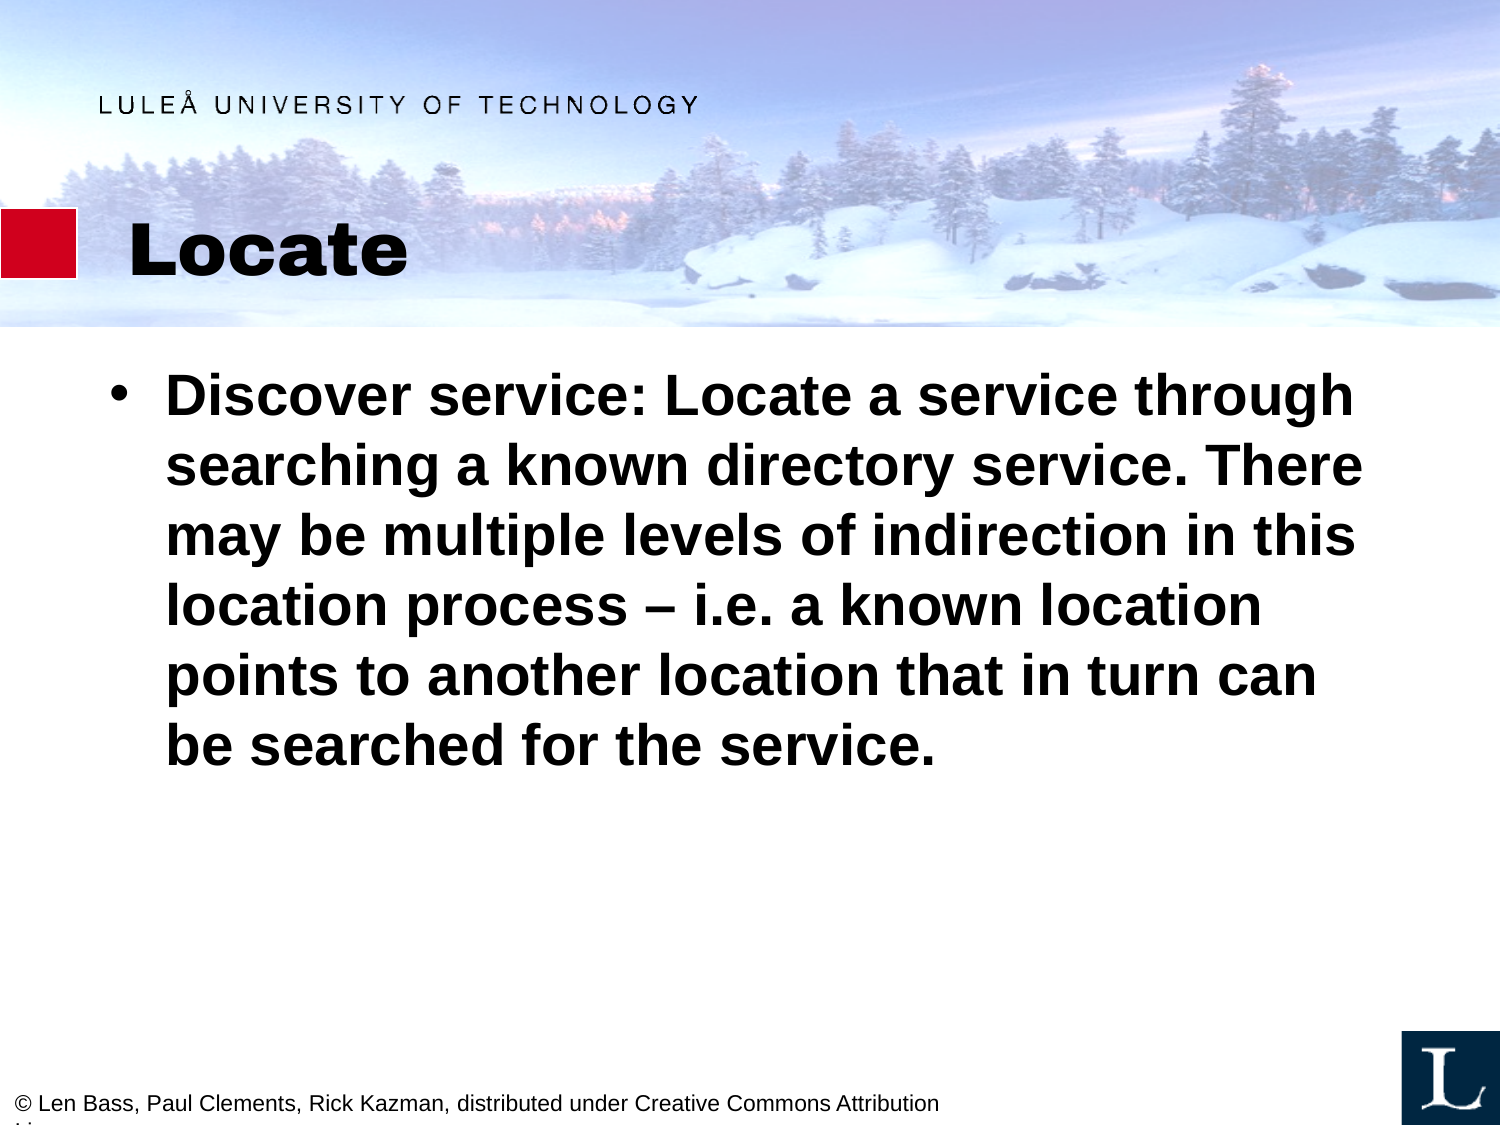

# Locate
Discover service: Locate a service through searching a known directory service. There may be multiple levels of indirection in this location process – i.e. a known location points to another location that in turn can be searched for the service.
© Len Bass, Paul Clements, Rick Kazman, distributed under Creative Commons Attribution License